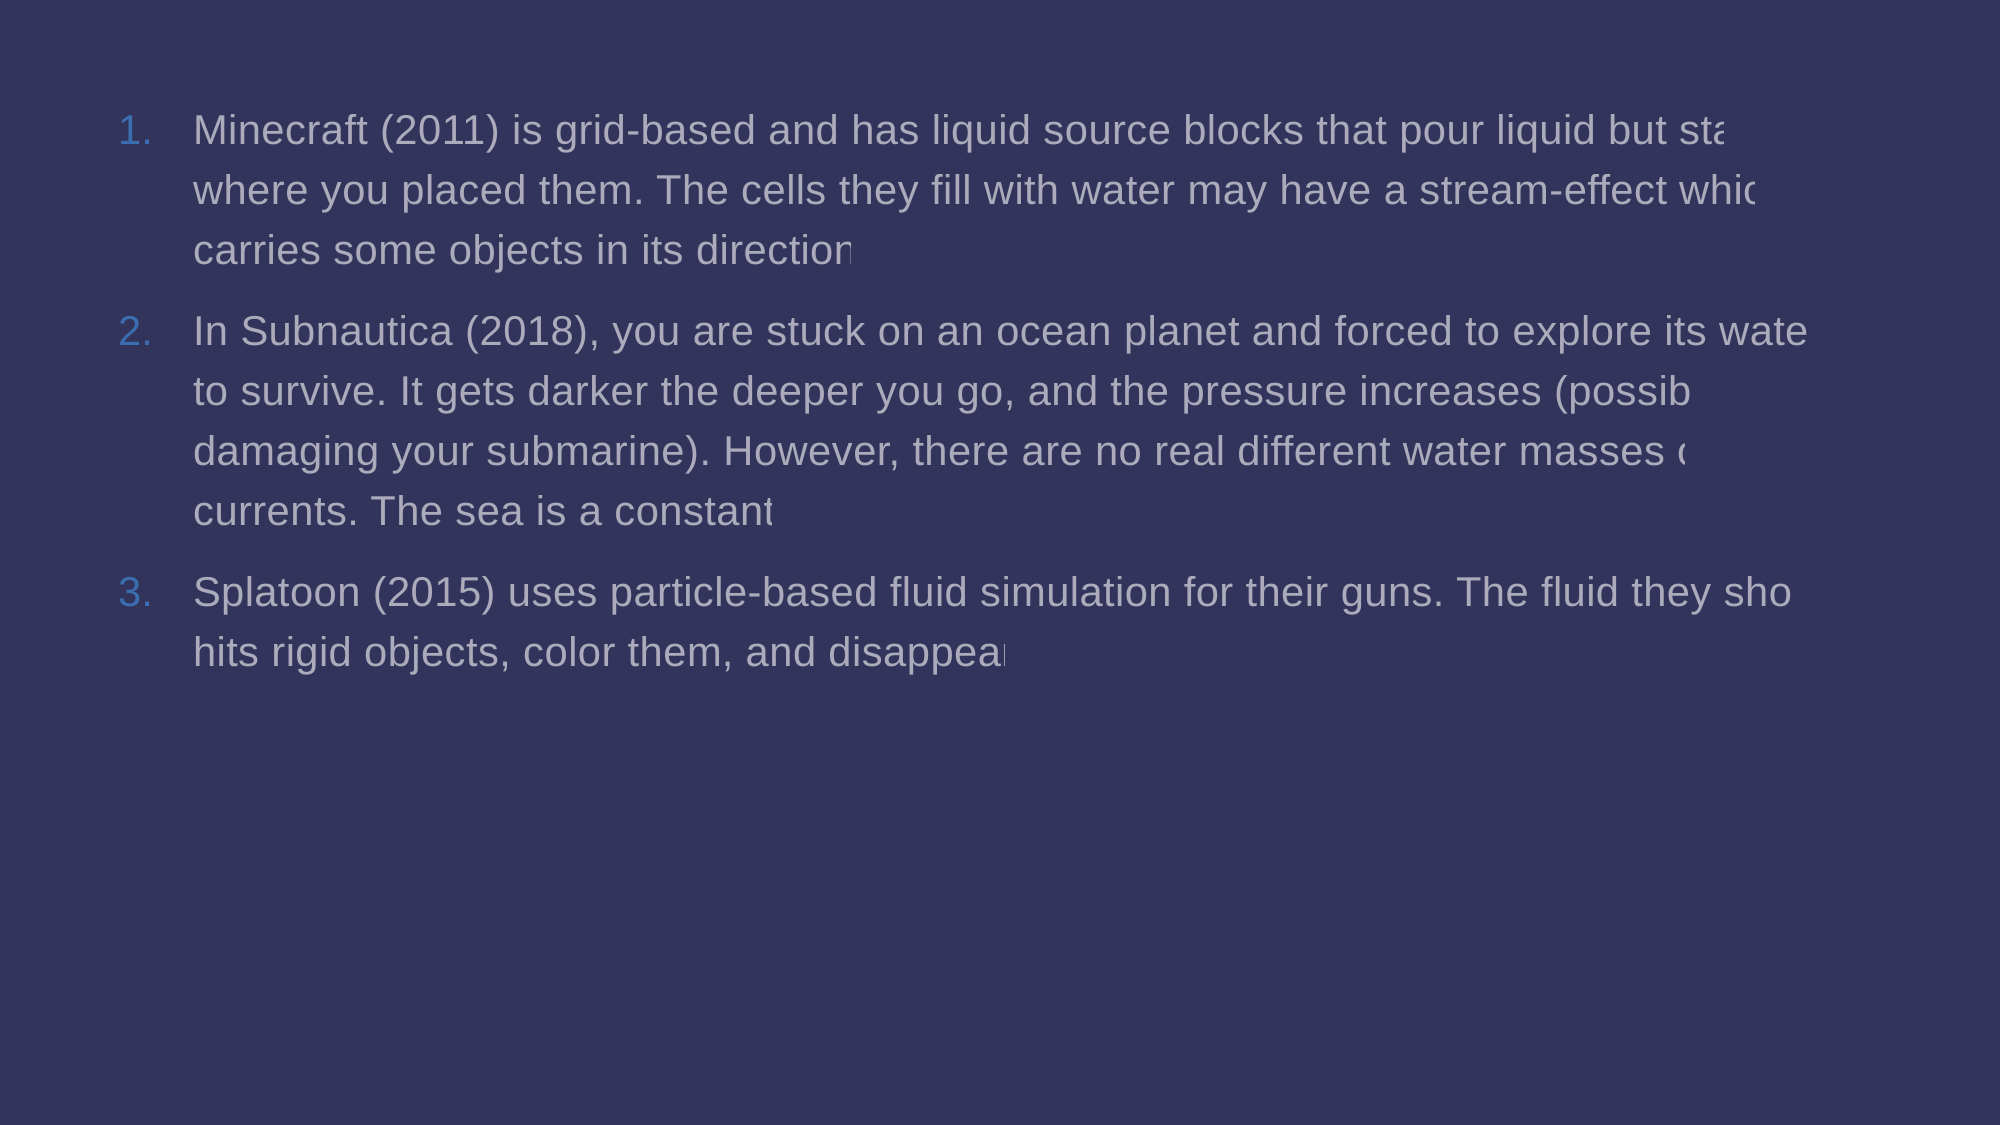

Minecraft (2011) is grid-based and has liquid source blocks that pour liquid but stay where you placed them. The cells they fill with water may have a stream-effect which carries some objects in its direction.
In Subnautica (2018), you are stuck on an ocean planet and forced to explore its waters to survive. It gets darker the deeper you go, and the pressure increases (possibly damaging your submarine). However, there are no real different water masses or currents. The sea is a constant.
Splatoon (2015) uses particle-based fluid simulation for their guns. The fluid they shoot hits rigid objects, color them, and disappear.